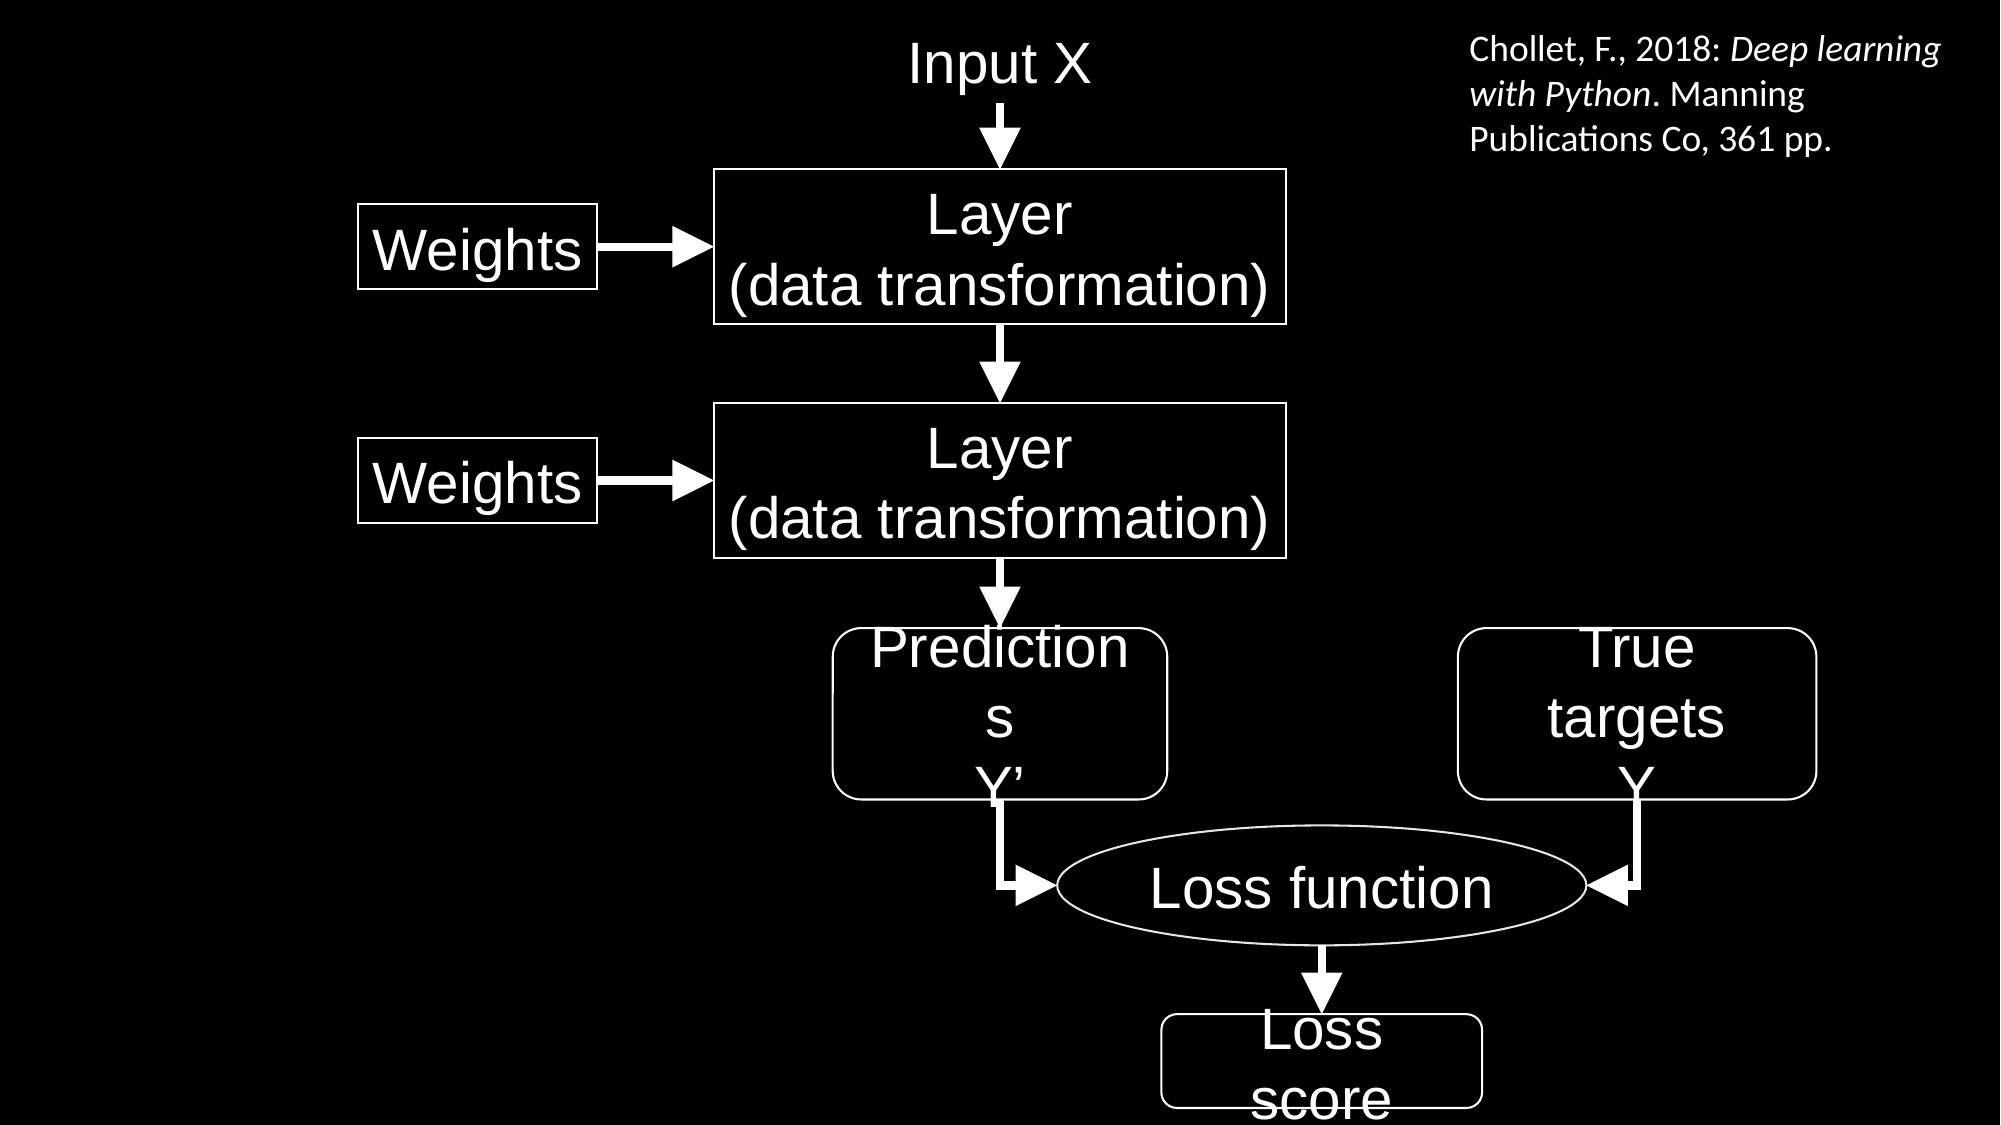

Chollet, F., 2018: Deep learning with Python. Manning Publications Co, 361 pp.
Input X
Layer
(data transformation)
Weights
Layer
(data transformation)
Weights
Predictions
Y’
True targets
Y
Loss function
Loss score